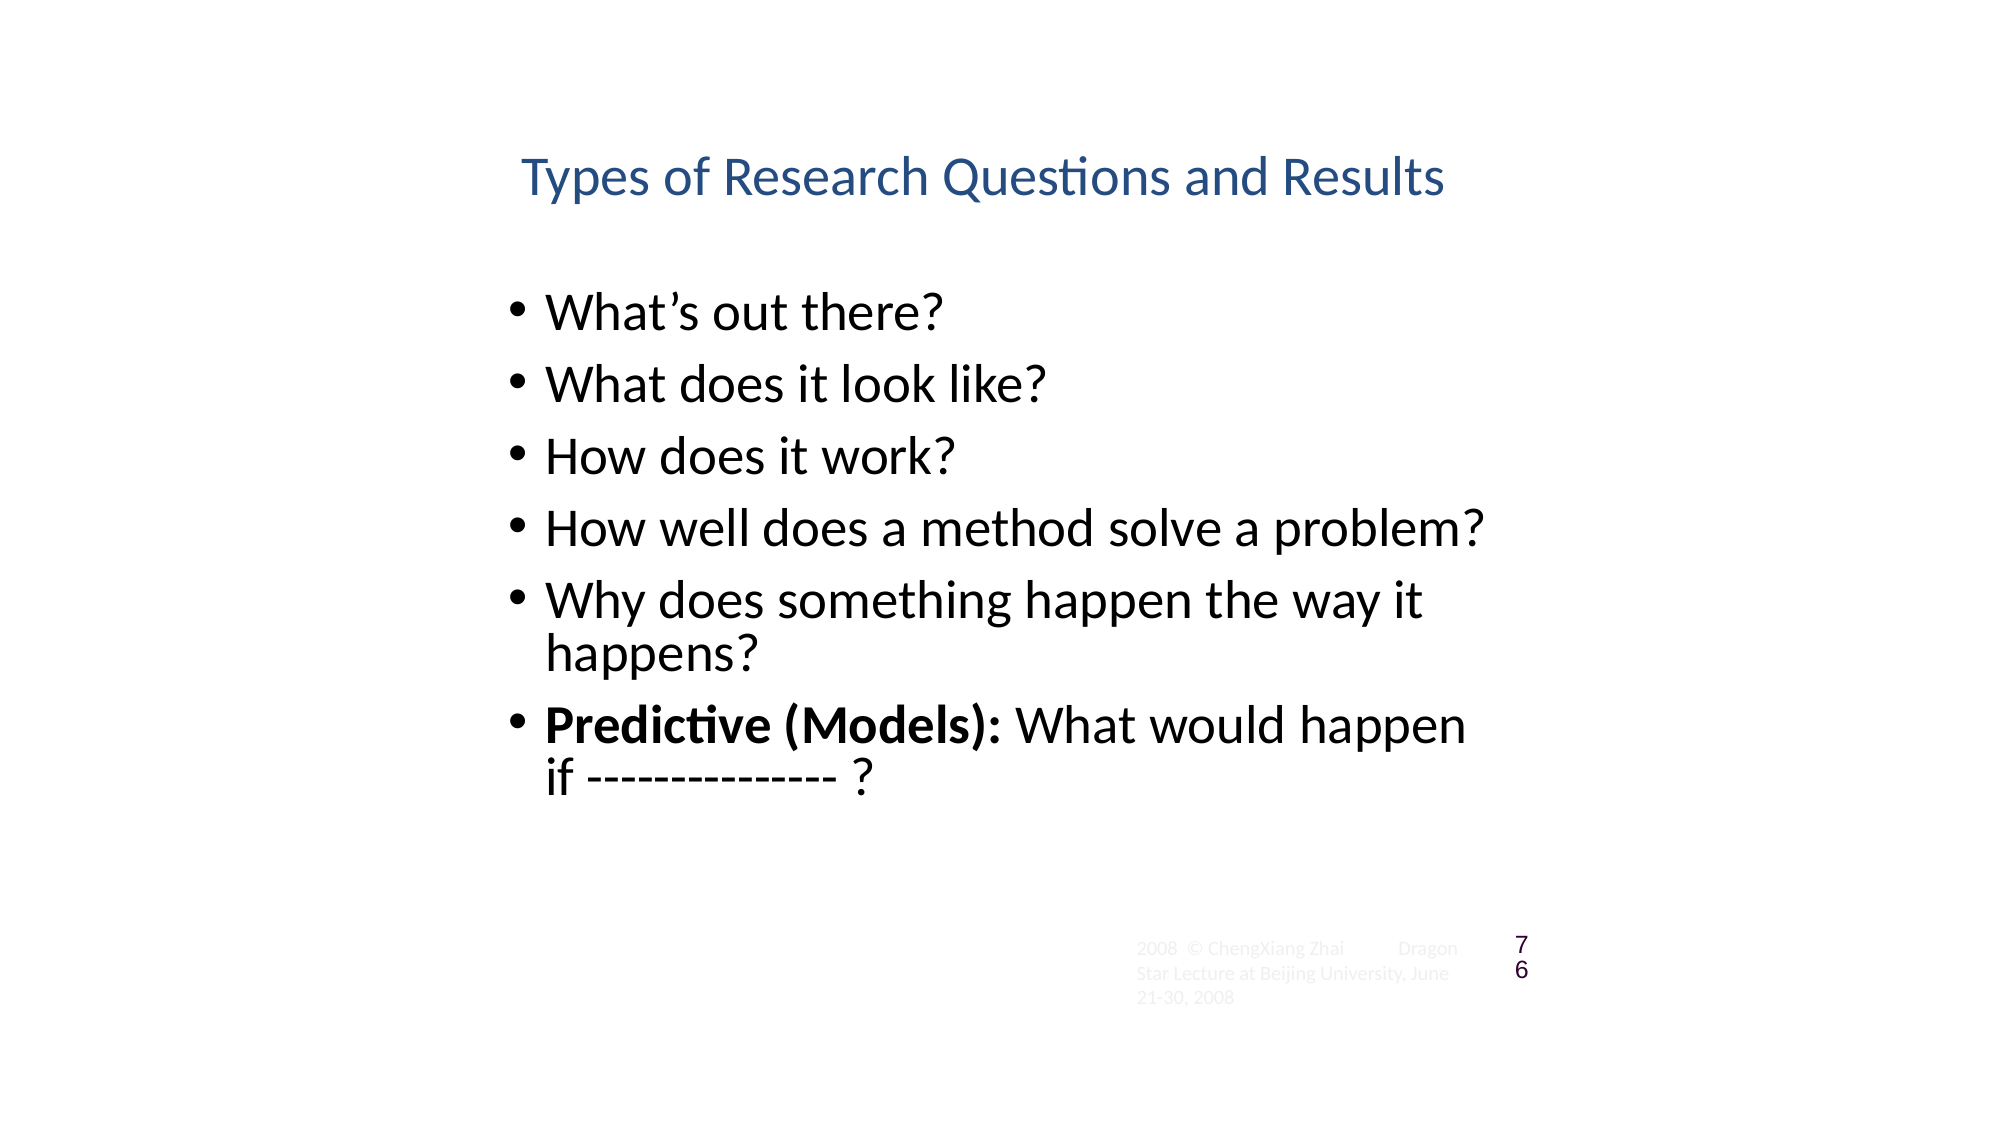

Types of Research Questions and Results
What’s out there?
What does it look like?
How does it work?
How well does a method solve a problem?
Why does something happen the way it happens?
Predictive (Models): What would happen if --------------- ?
2008  © ChengXiang Zhai            Dragon Star Lecture at Beijing University, June 21-30, 2008
76